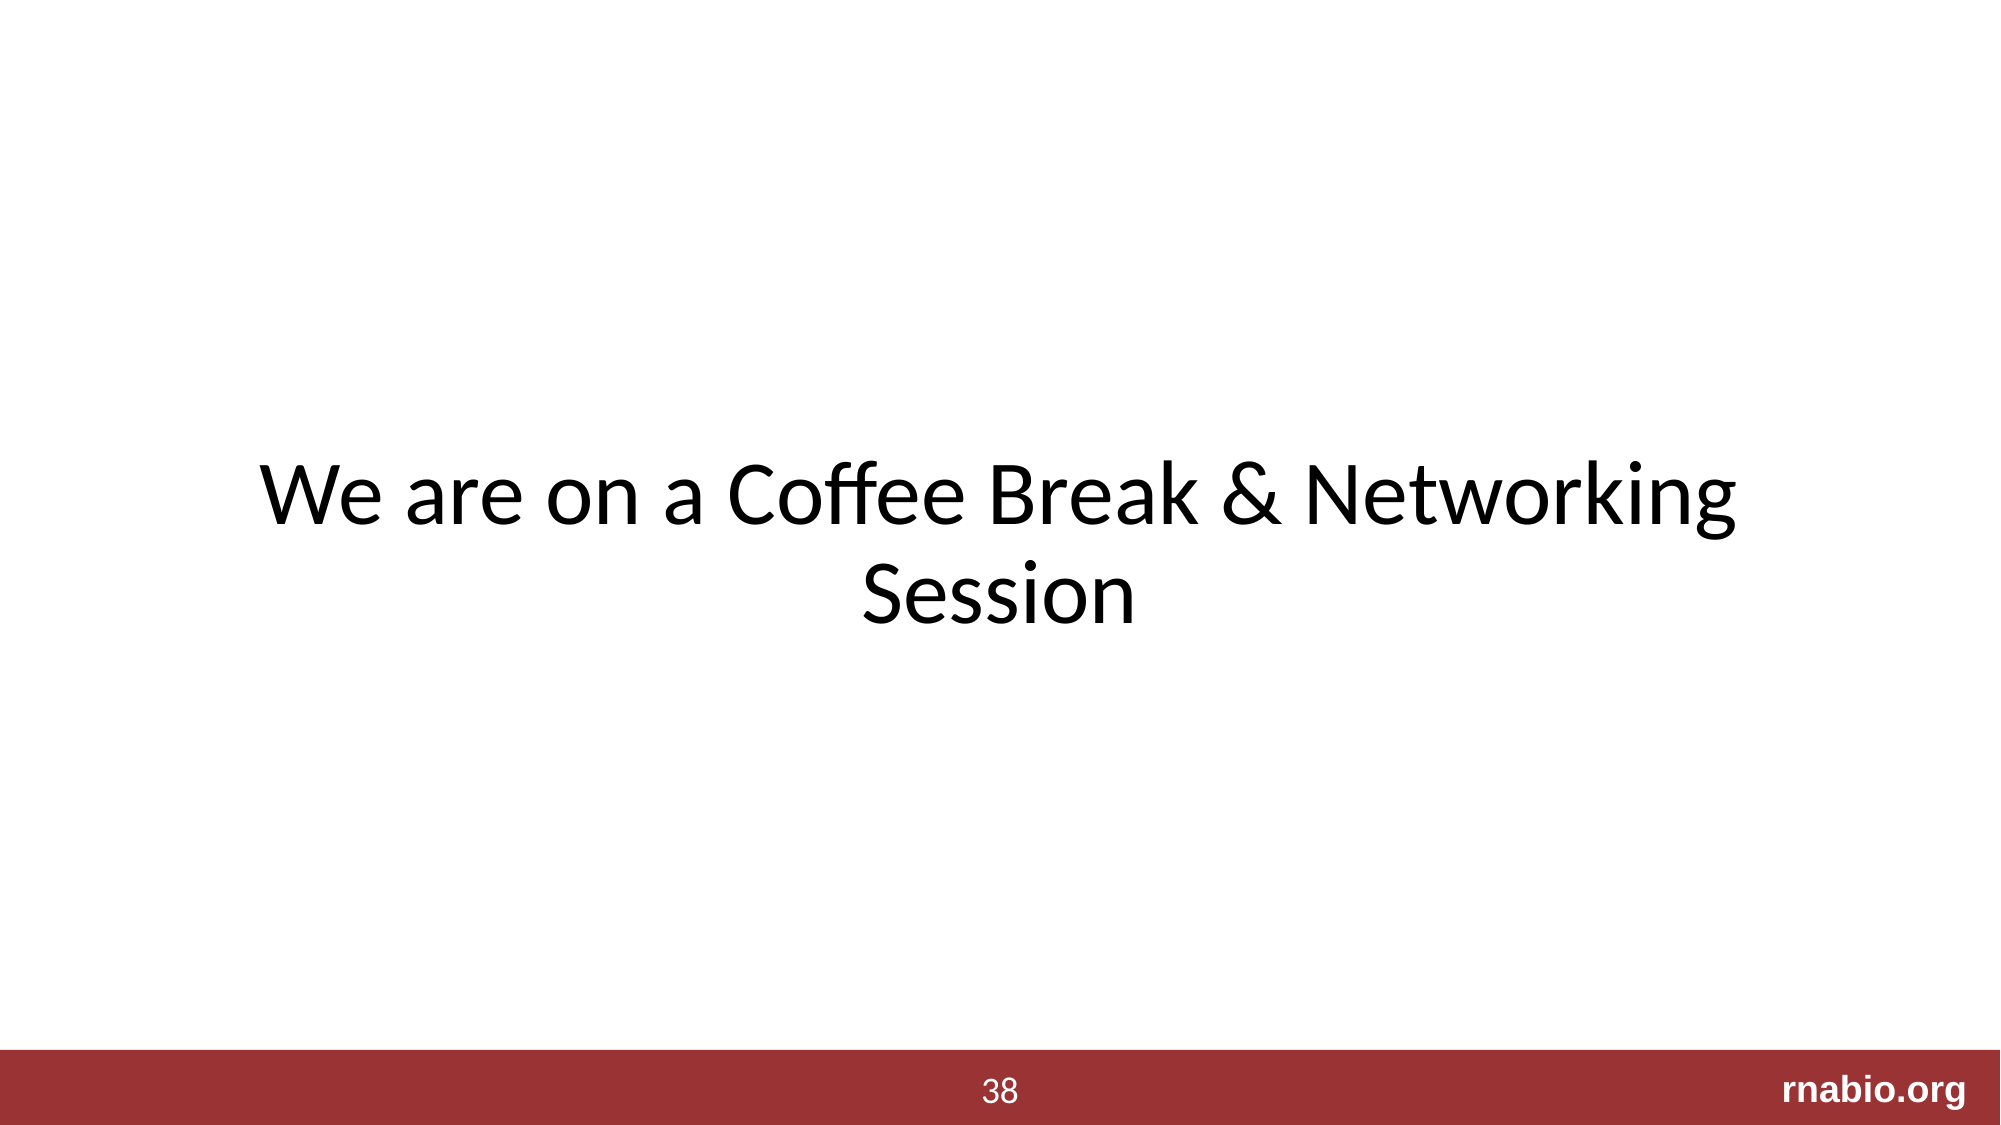

# We are on a Coffee Break & Networking Session